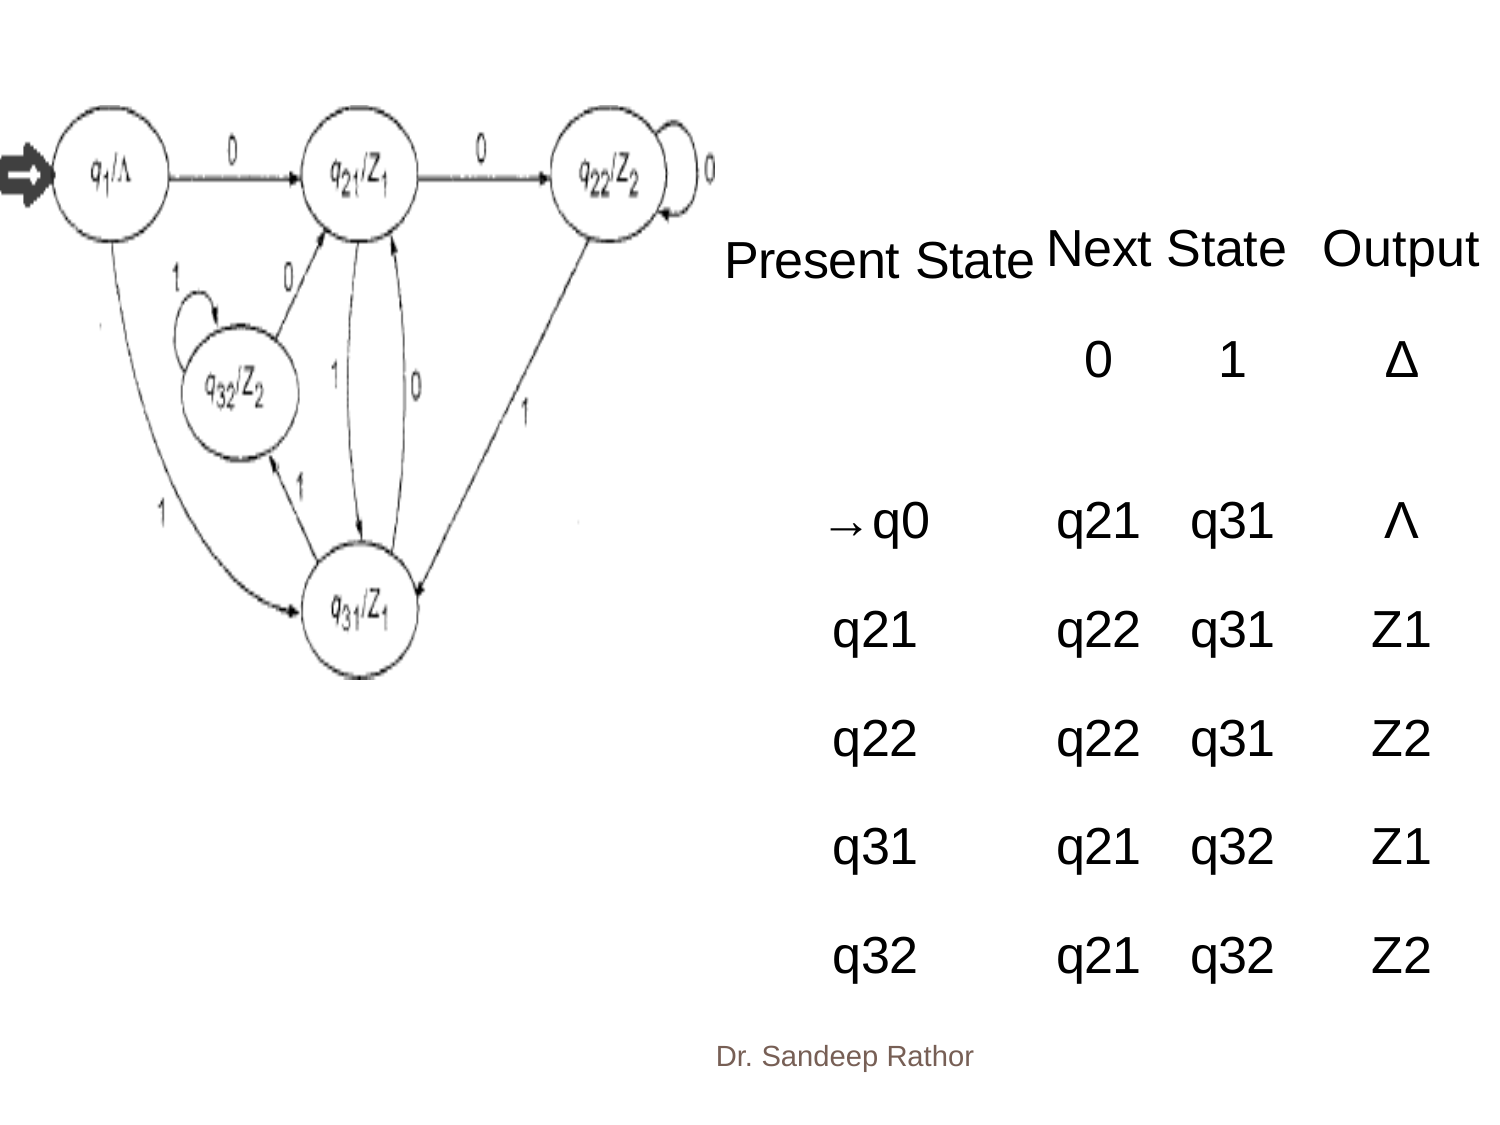

| Present State | Next State |  | Output |
| --- | --- | --- | --- |
|  | 0 | 1 | ∆ |
| →q0 | q21 | q31 | Λ |
| q21 | q22 | q31 | Z1 |
| q22 | q22 | q31 | Z2 |
| q31 | q21 | q32 | Z1 |
| q32 | q21 | q32 | Z2 |
Dr. Sandeep Rathor